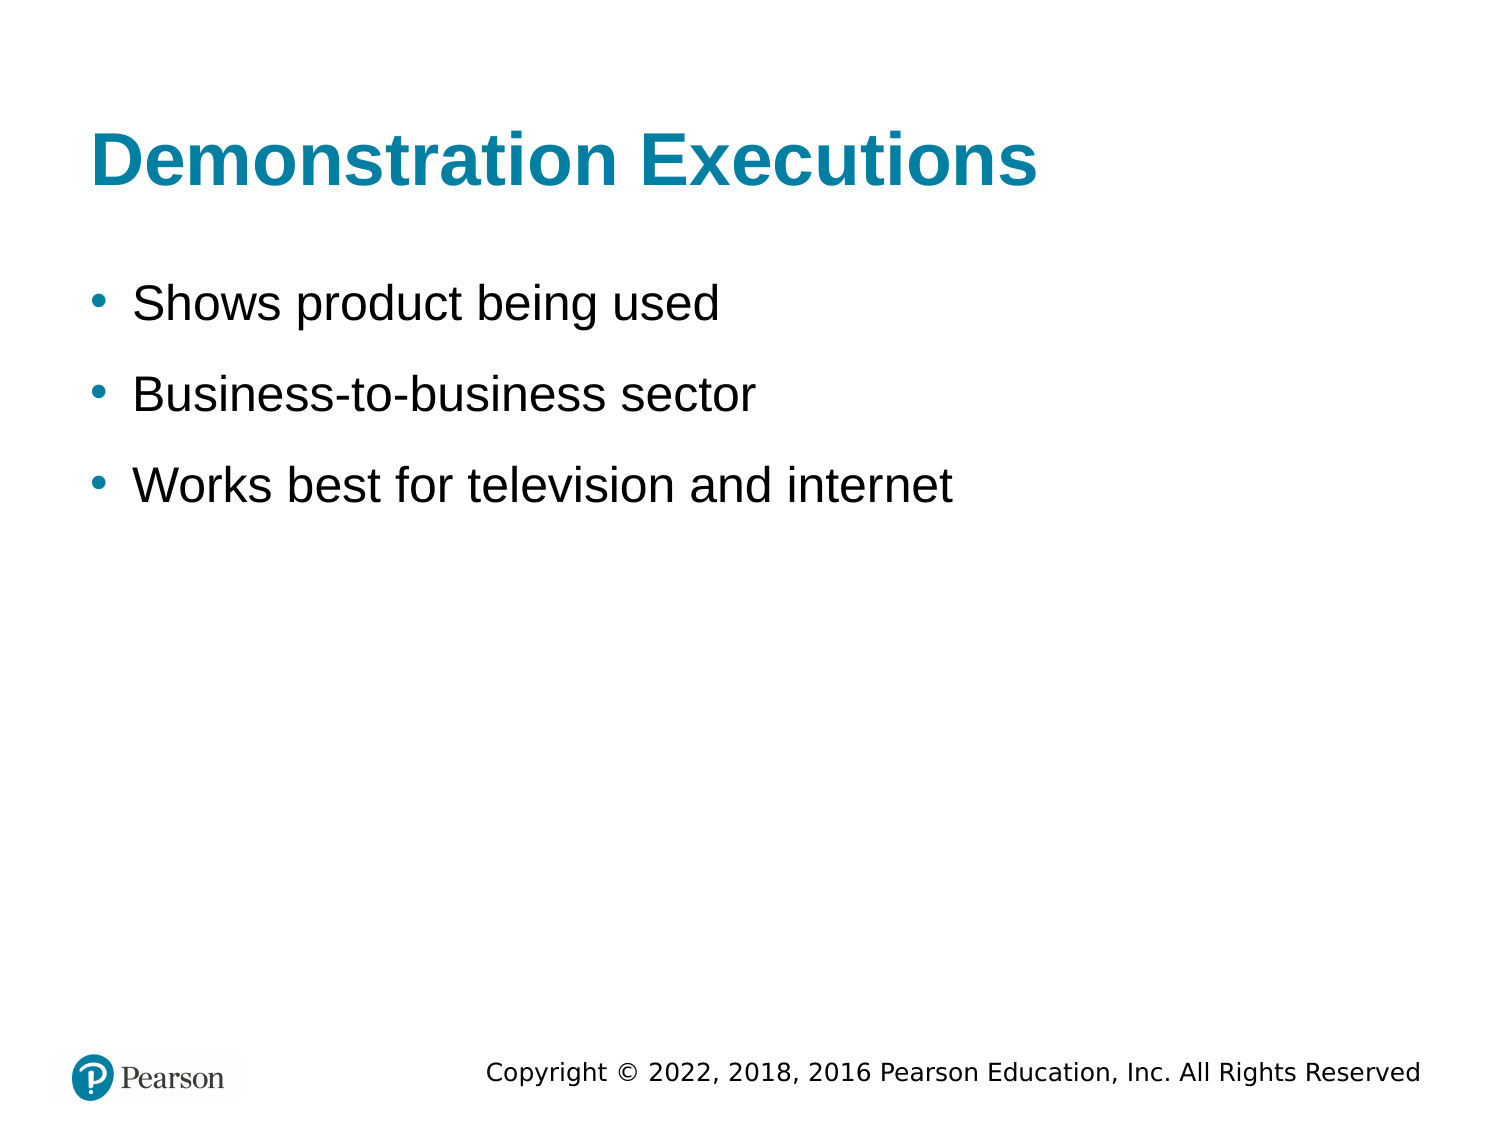

# Demonstration Executions
Shows product being used
Business-to-business sector
Works best for television and internet